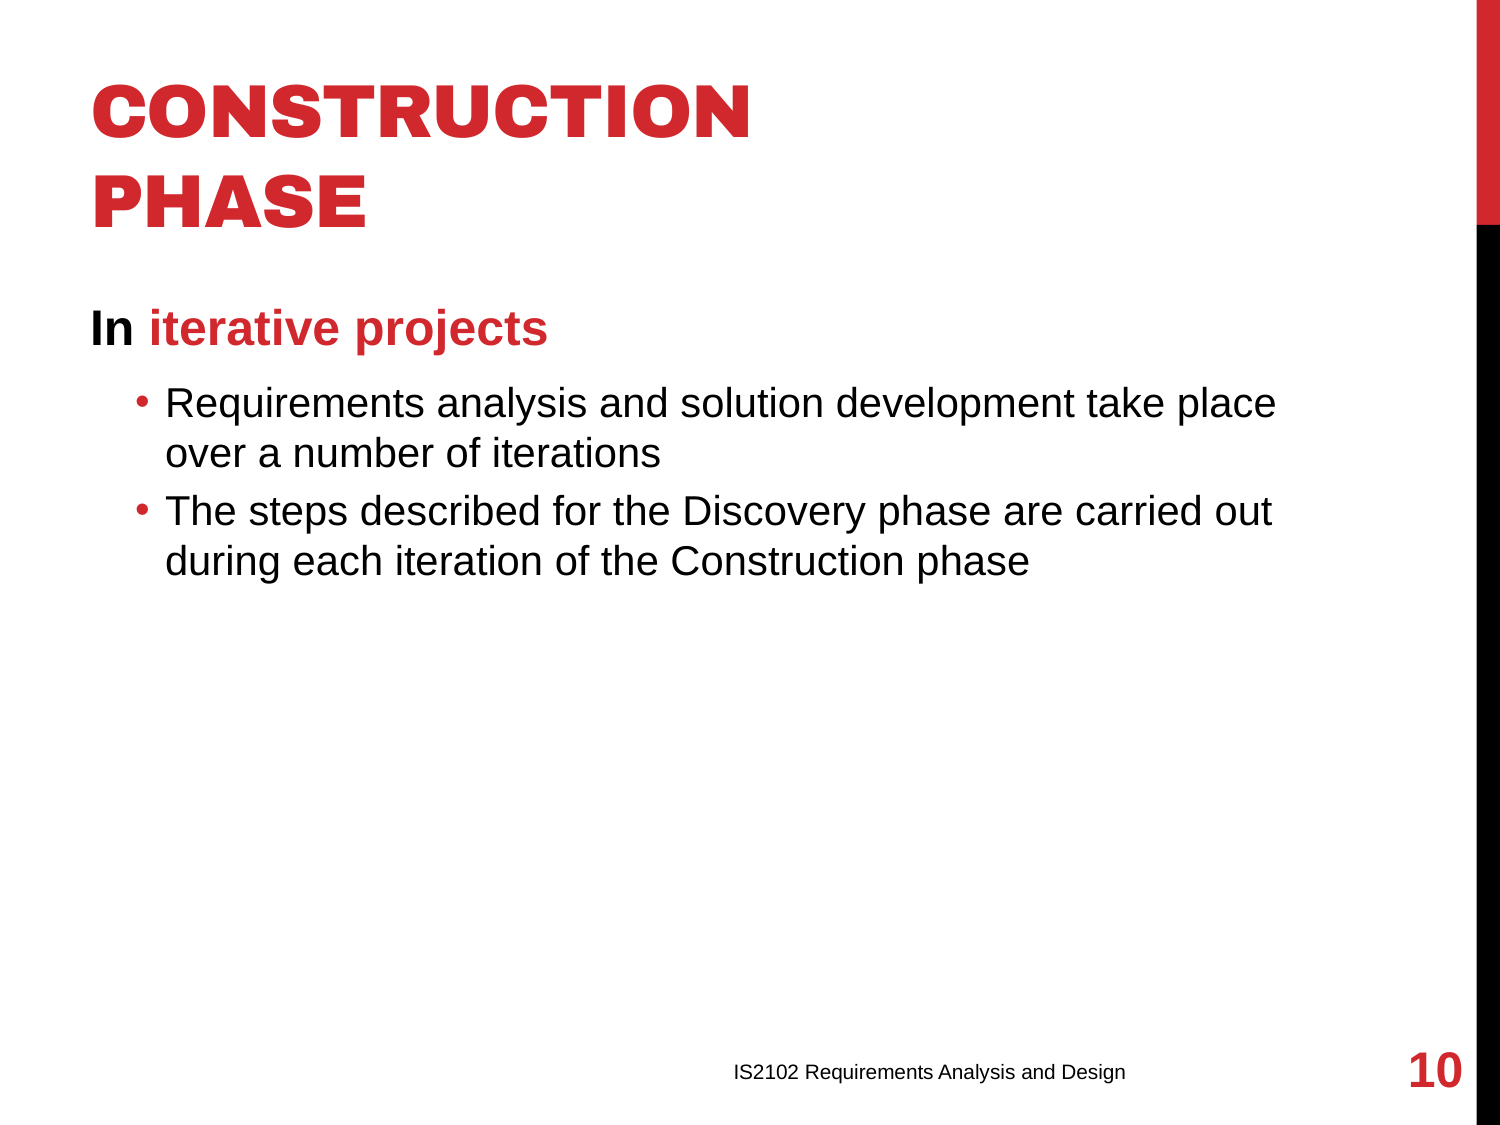

# Construction Phase
In iterative projects
Requirements analysis and solution development take place over a number of iterations
The steps described for the Discovery phase are carried out during each iteration of the Construction phase
10
IS2102 Requirements Analysis and Design